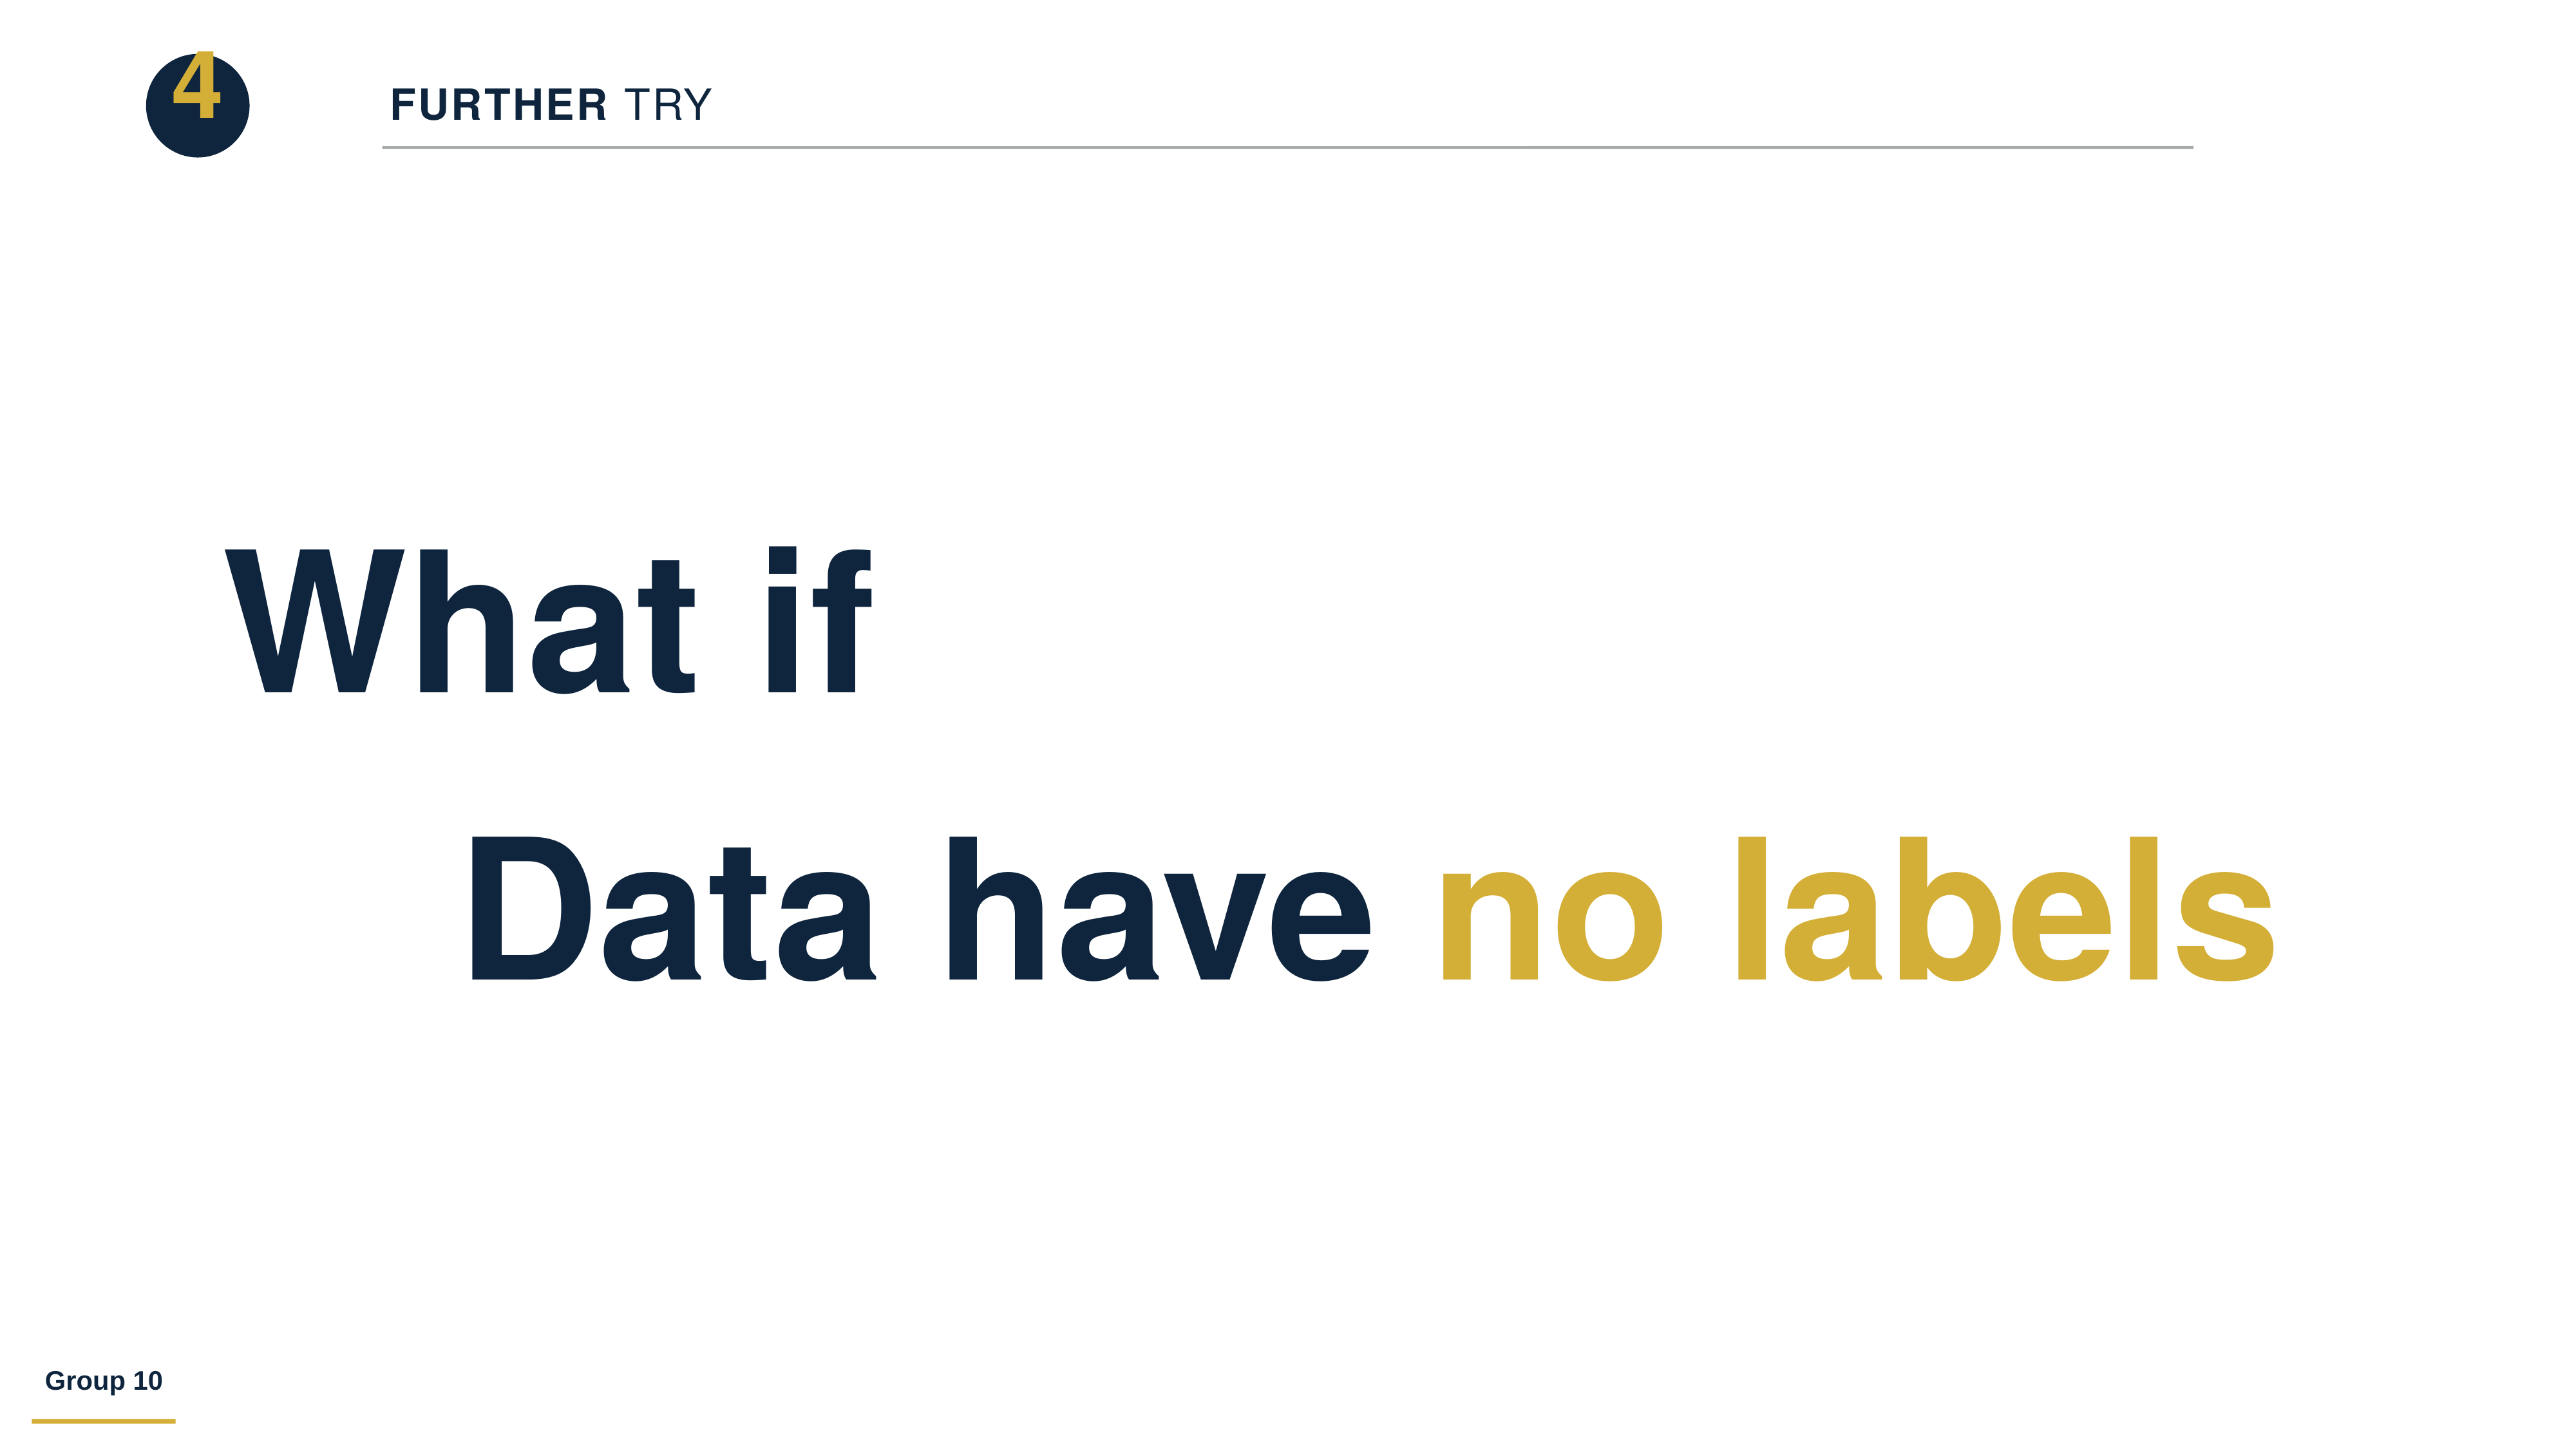

4

Further try
What if
Data have no labels